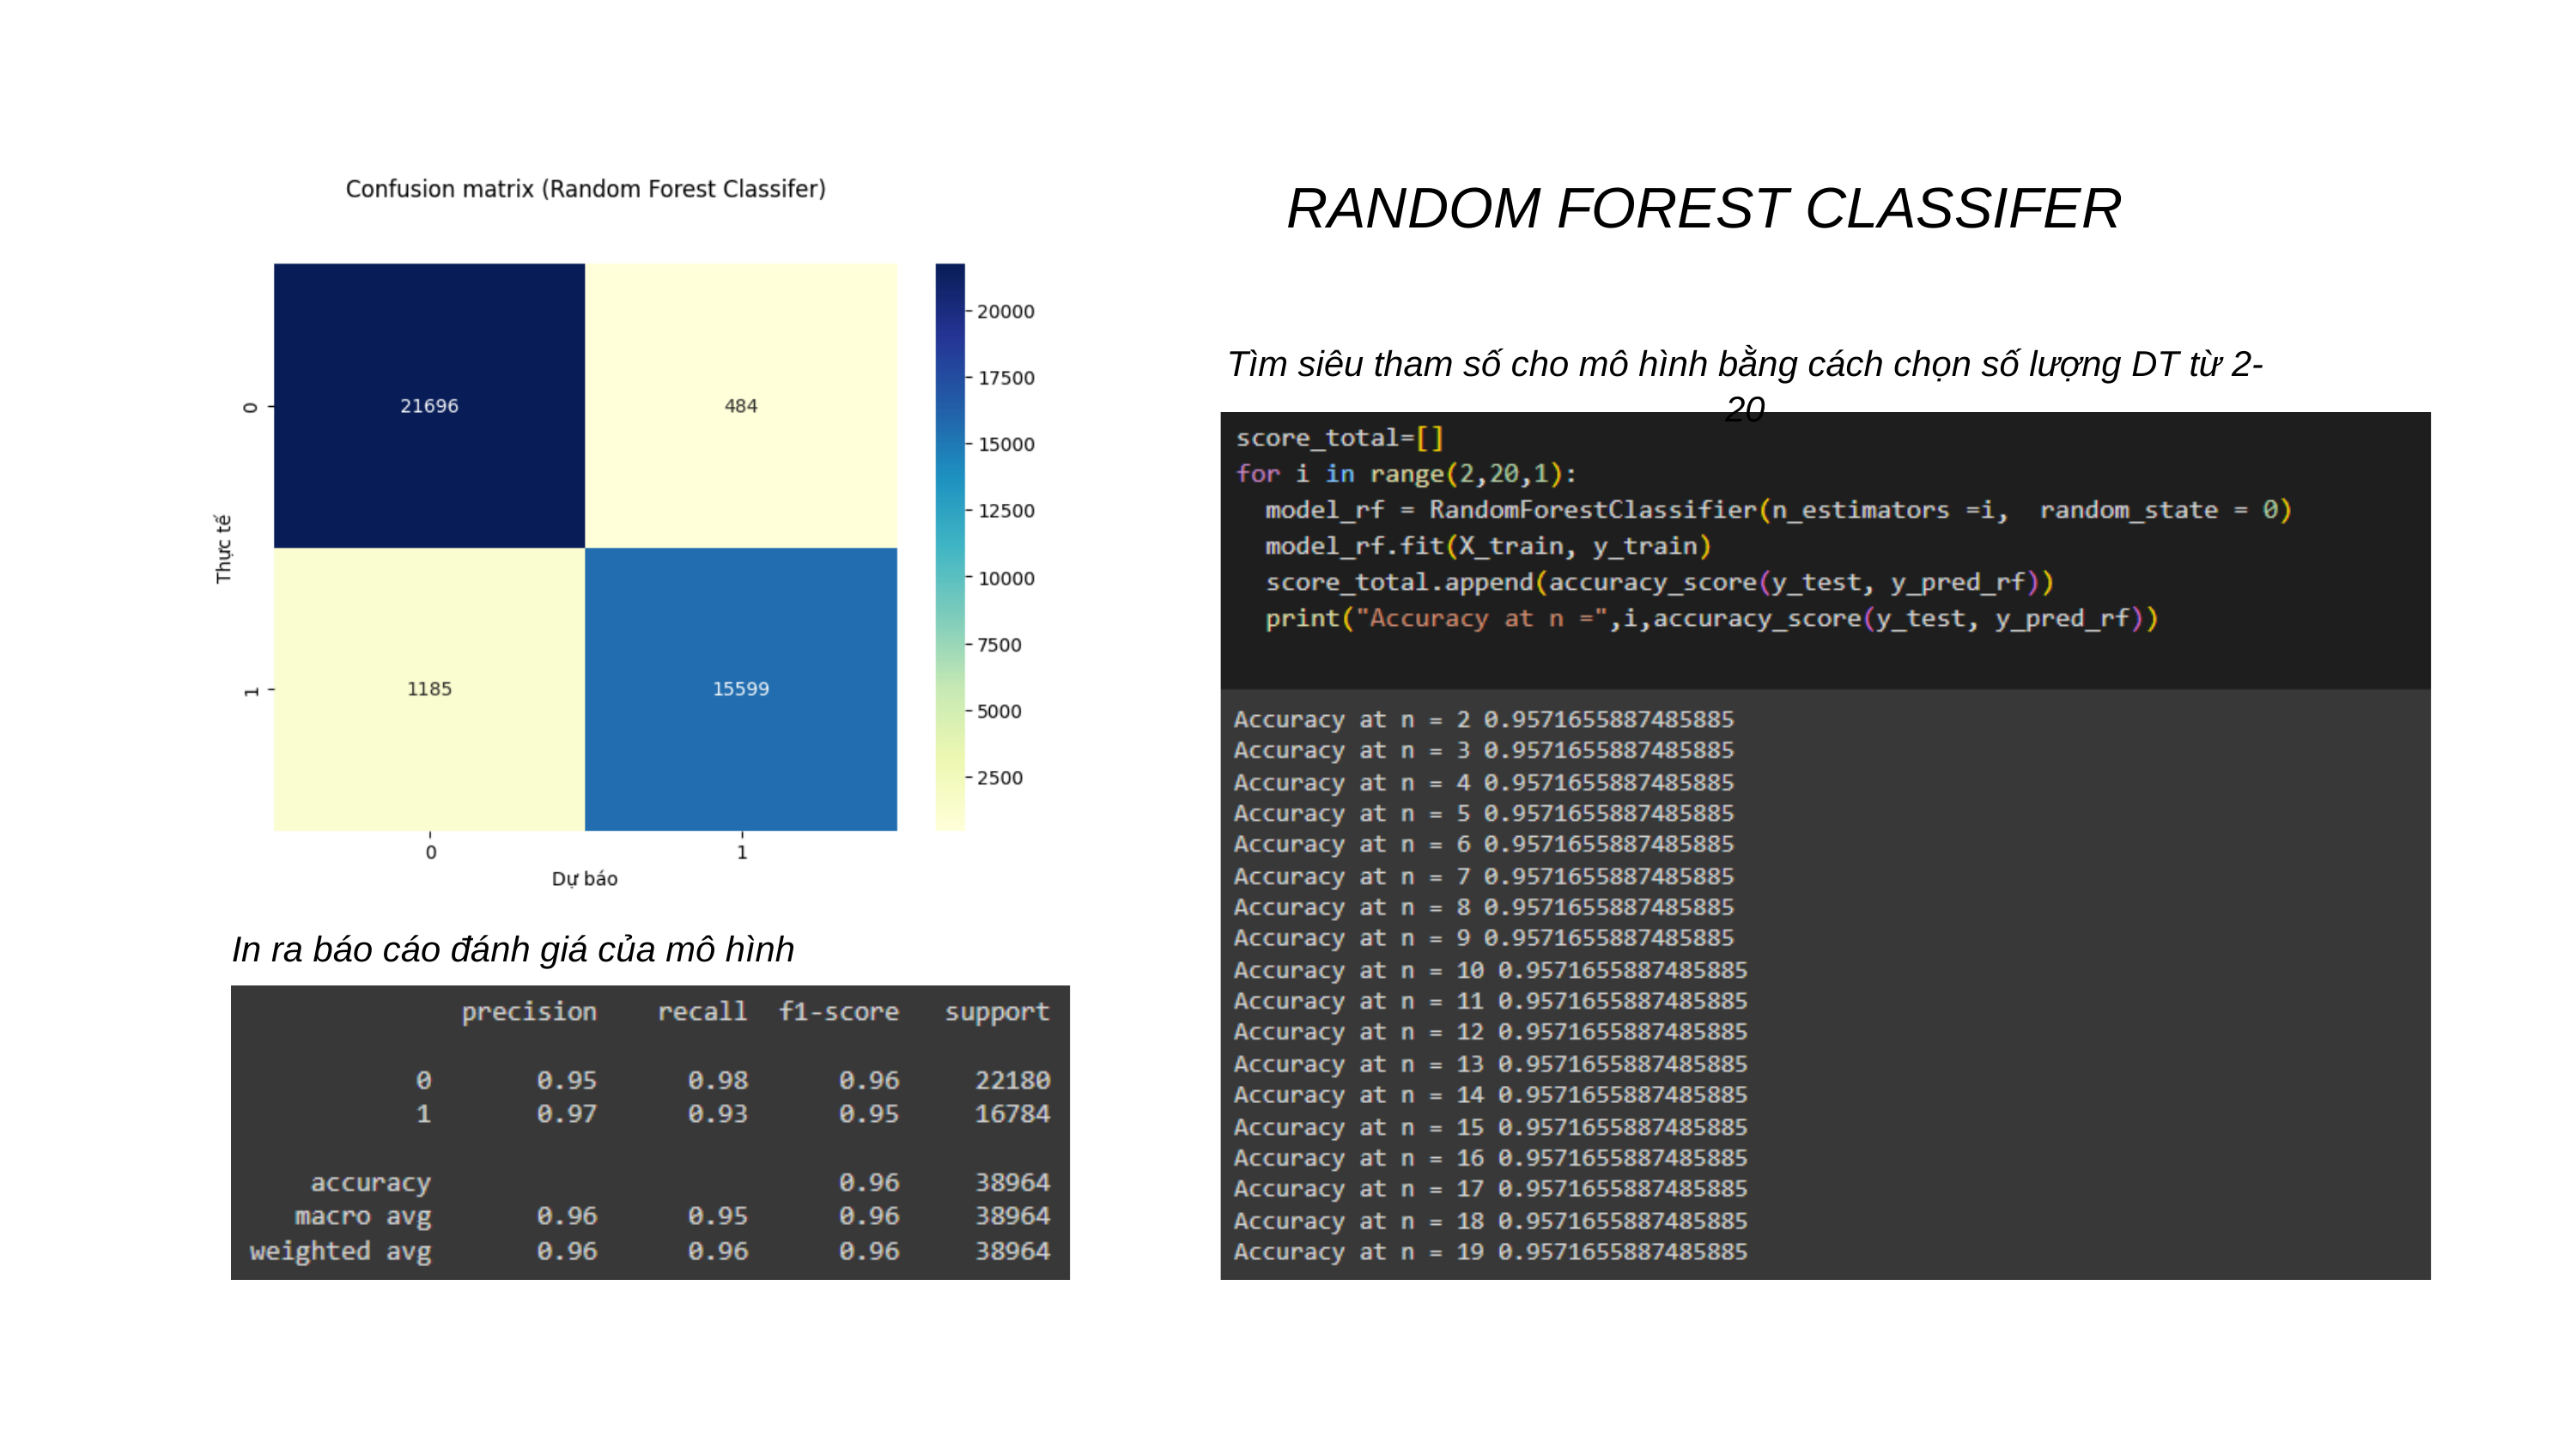

RANDOM FOREST CLASSIFER

Tìm siêu tham số cho mô hình bằng cách chọn số lượng DT từ 2-20

In ra báo cáo đánh giá của mô hình